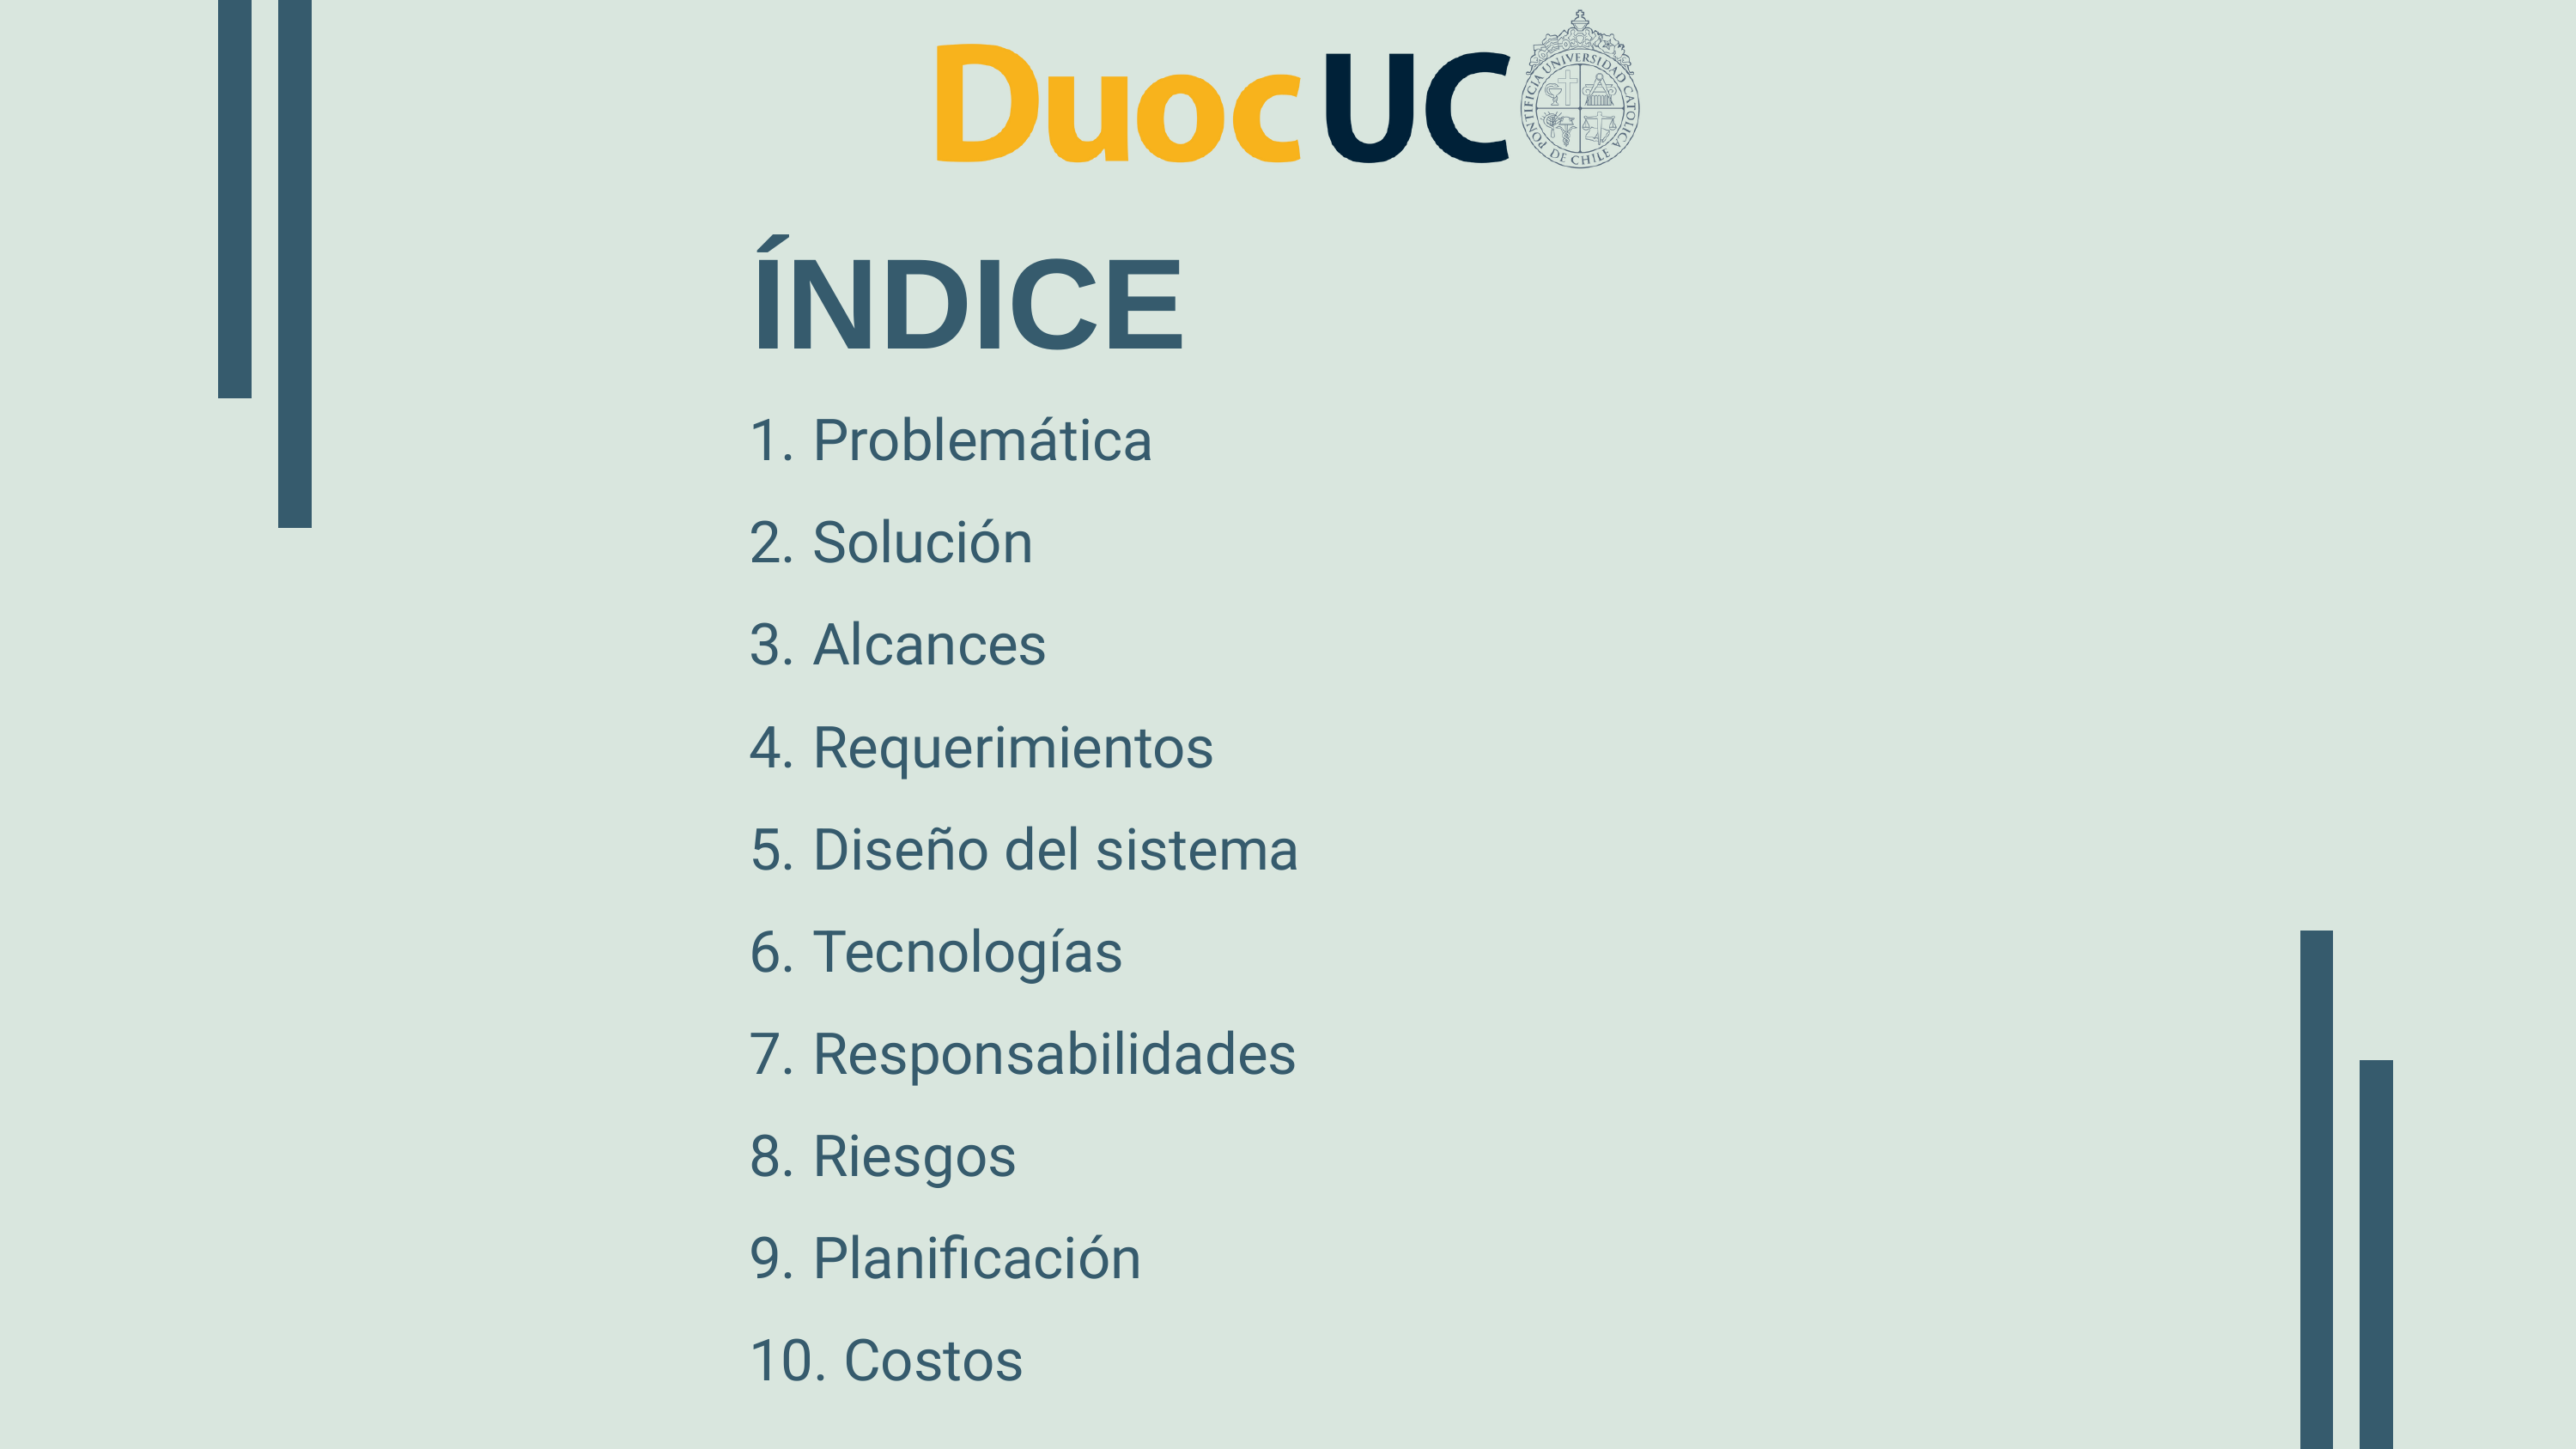

ÍNDICE
 Problemática
 Solución
 Alcances
 Requerimientos
 Diseño del sistema
 Tecnologías
 Responsabilidades
 Riesgos
 Planificación
 Costos